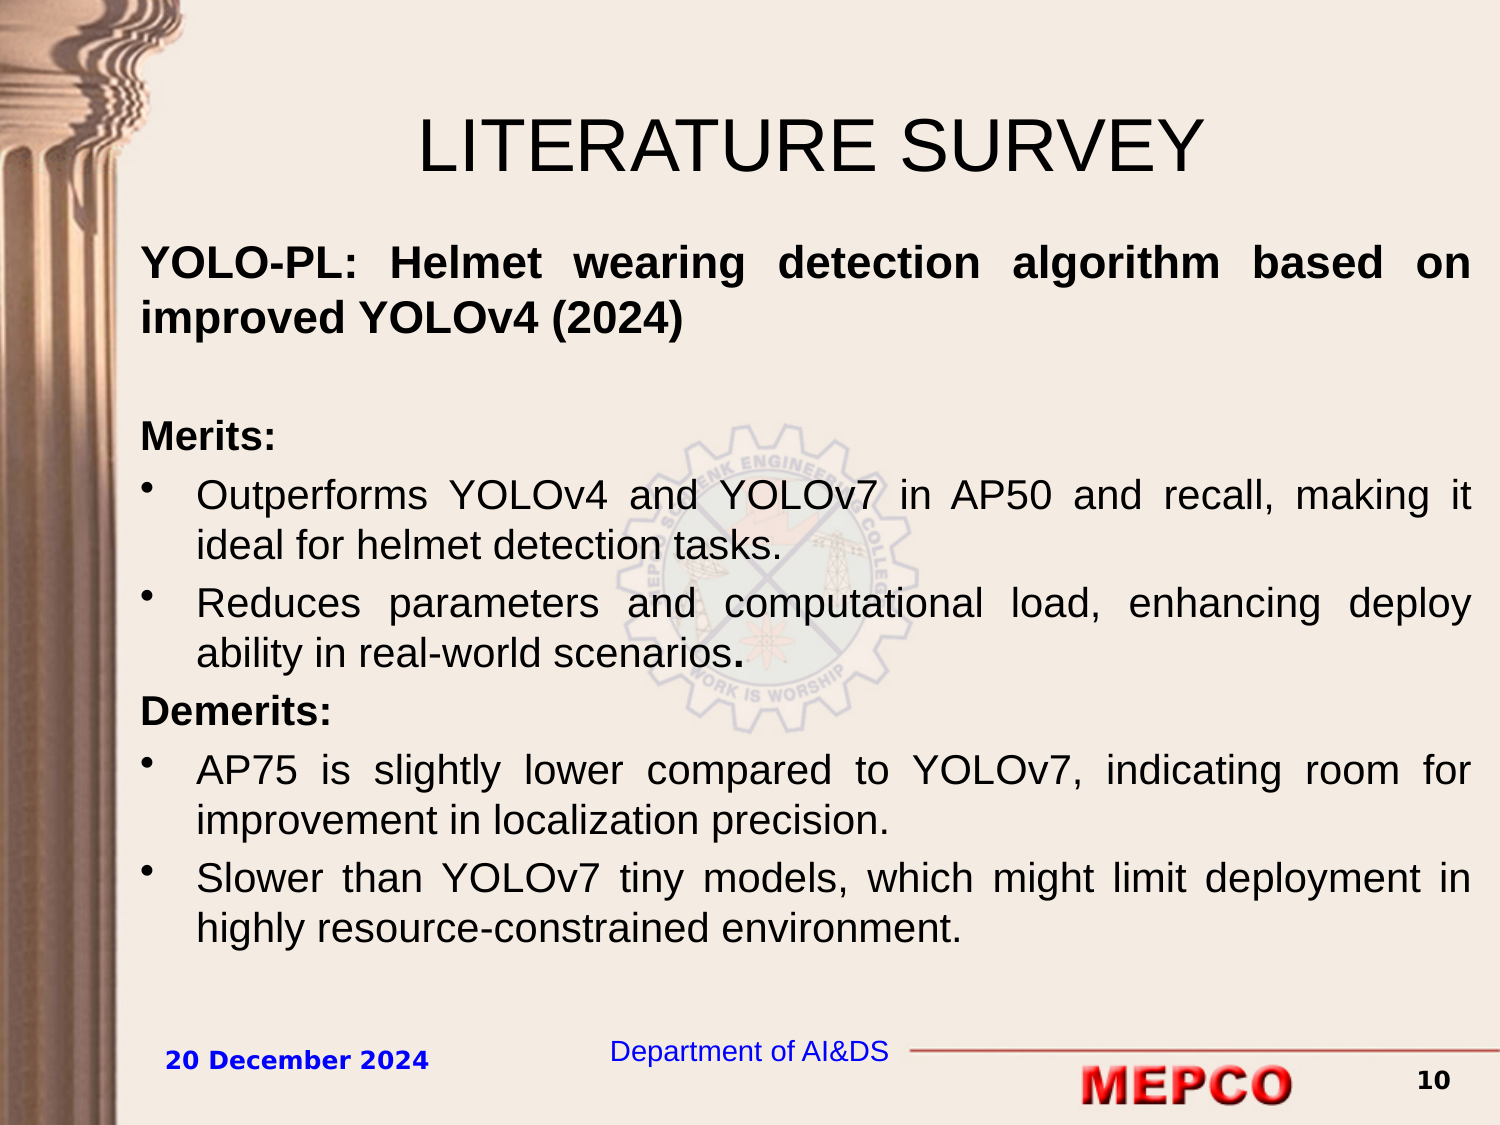

# LITERATURE SURVEY
YOLO-PL: Helmet wearing detection algorithm based on improved YOLOv4 (2024)

Merits:
Outperforms YOLOv4 and YOLOv7 in AP50 and recall, making it ideal for helmet detection tasks.
Reduces parameters and computational load, enhancing deploy ability in real-world scenarios.
Demerits:
AP75 is slightly lower compared to YOLOv7, indicating room for improvement in localization precision.
Slower than YOLOv7 tiny models, which might limit deployment in highly resource-constrained environment.
Department of AI&DS